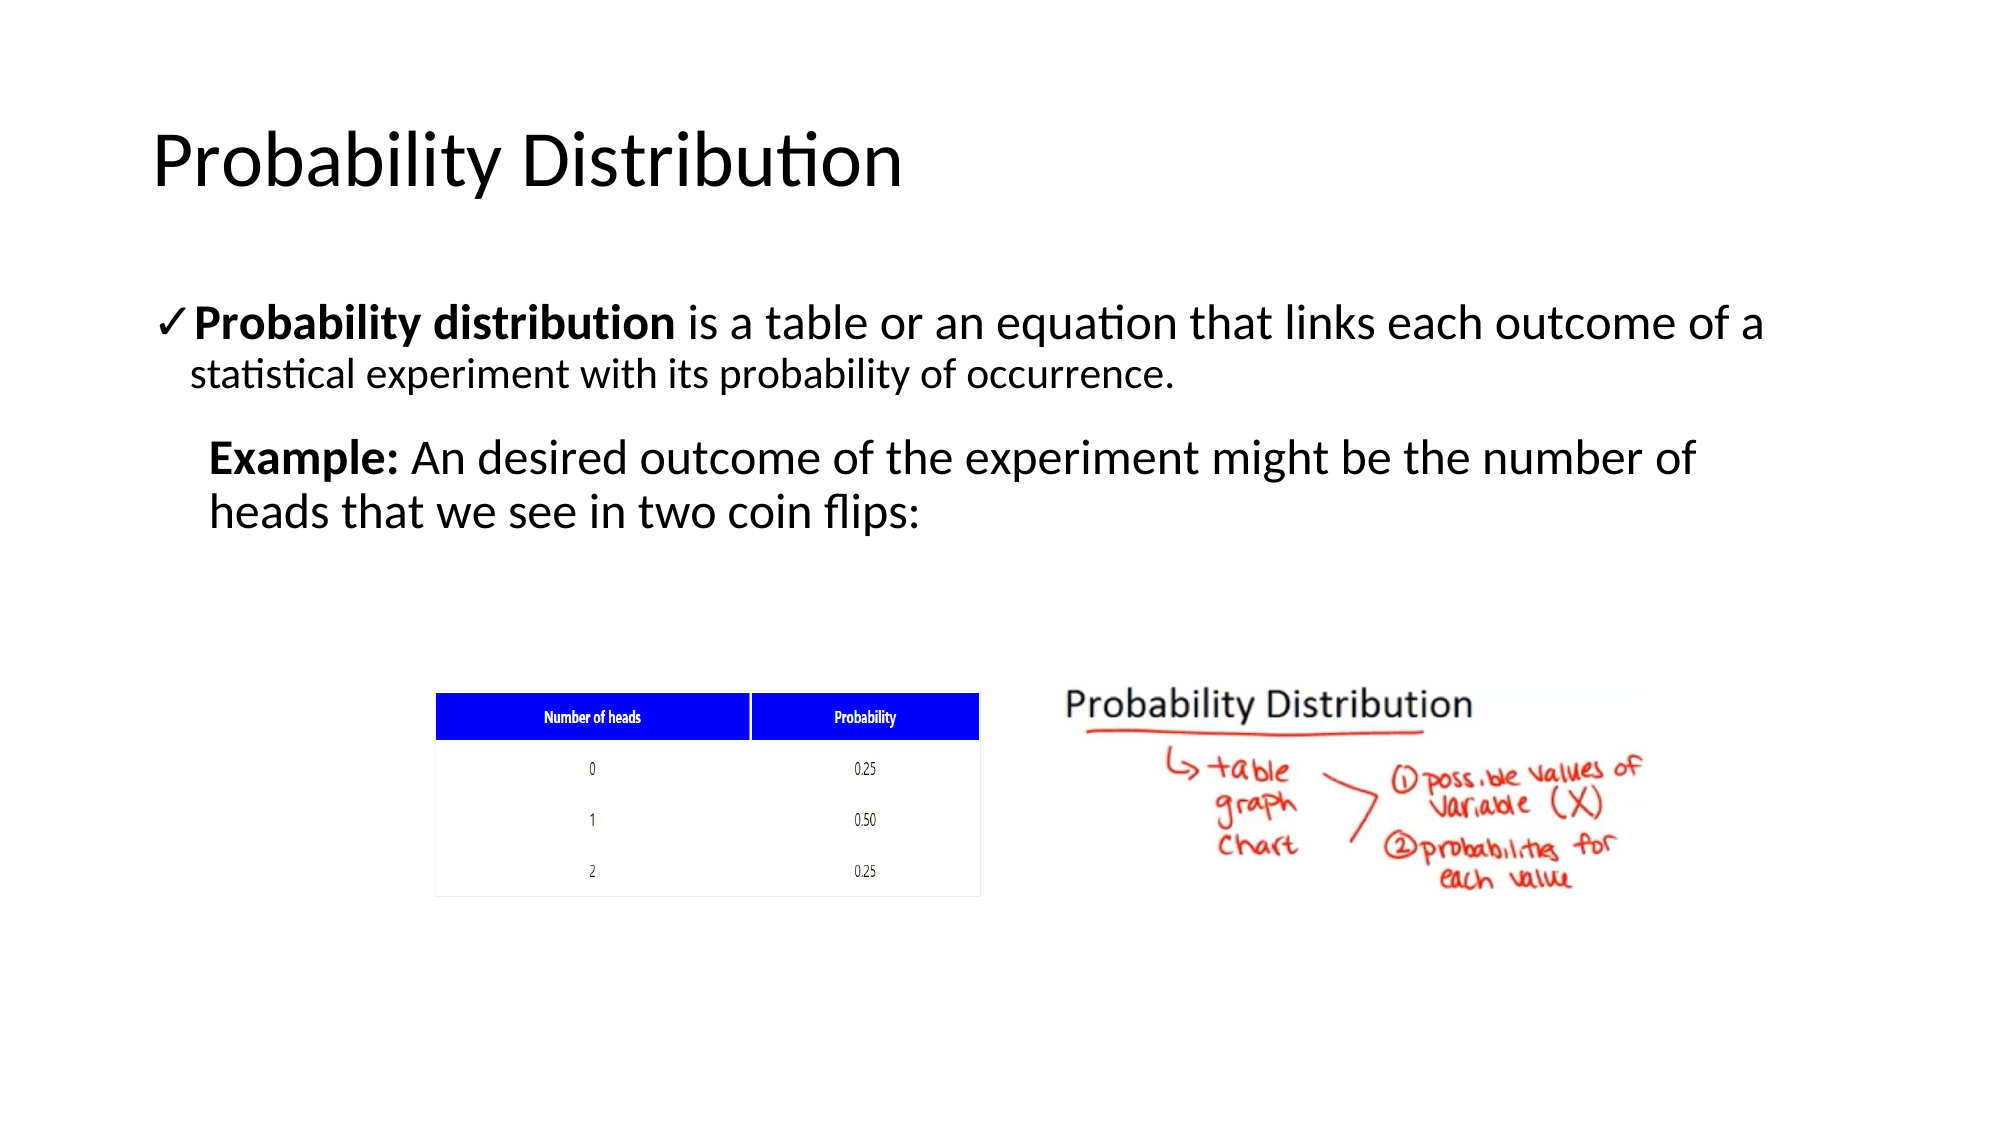

Probability Distribution
✓Probability distribution is a table or an equation that links each outcome of a
statistical experiment with its probability of occurrence.
Example: An desired outcome of the experiment might be the number of heads that we see in two coin flips: